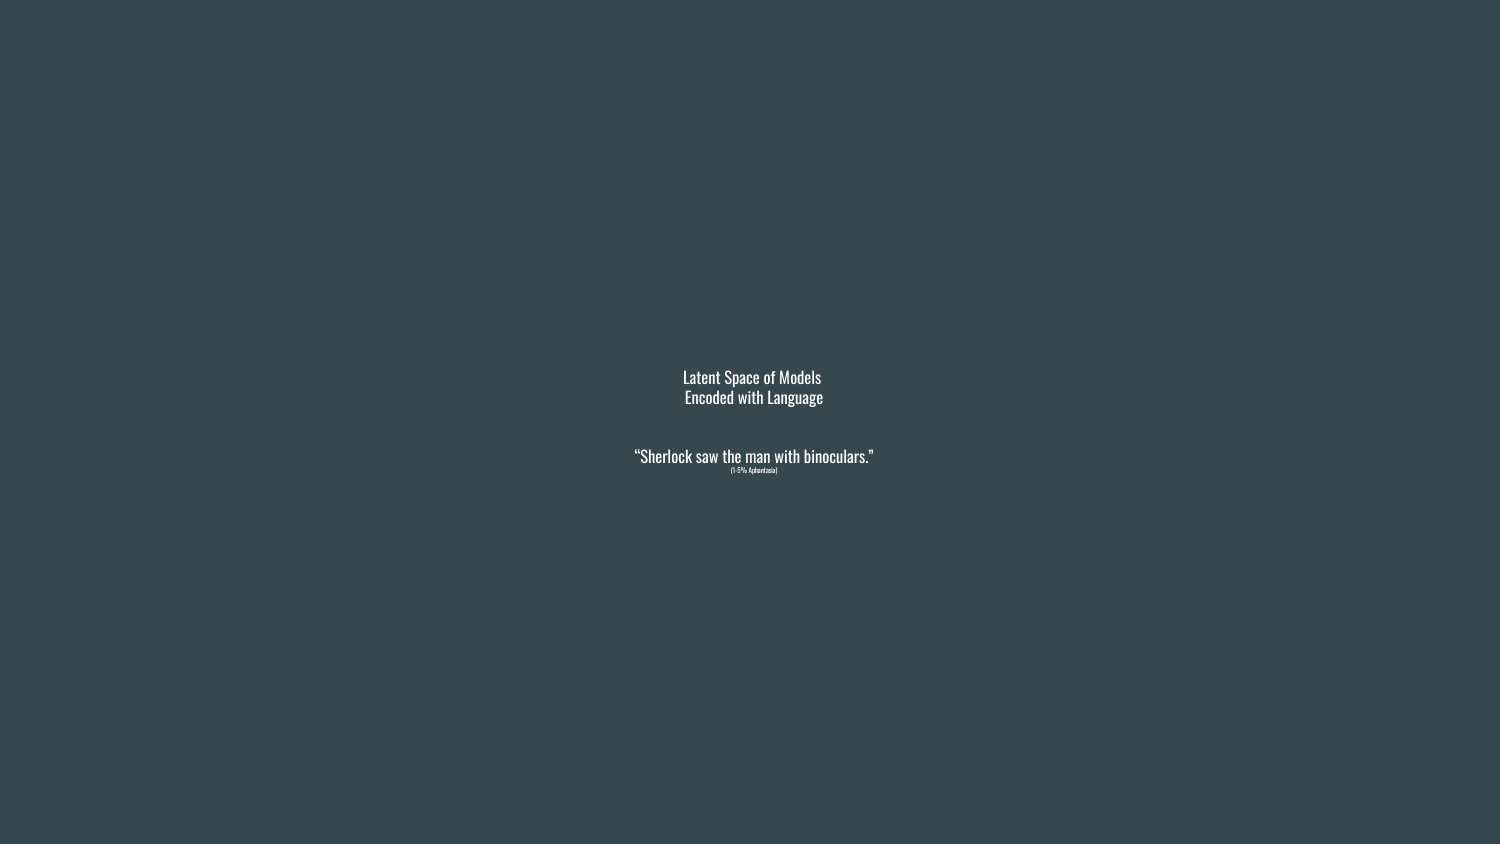

# Latent Space of Models
Encoded with Language

“Sherlock saw the man with binoculars.”
(1-5% Aphantasia)